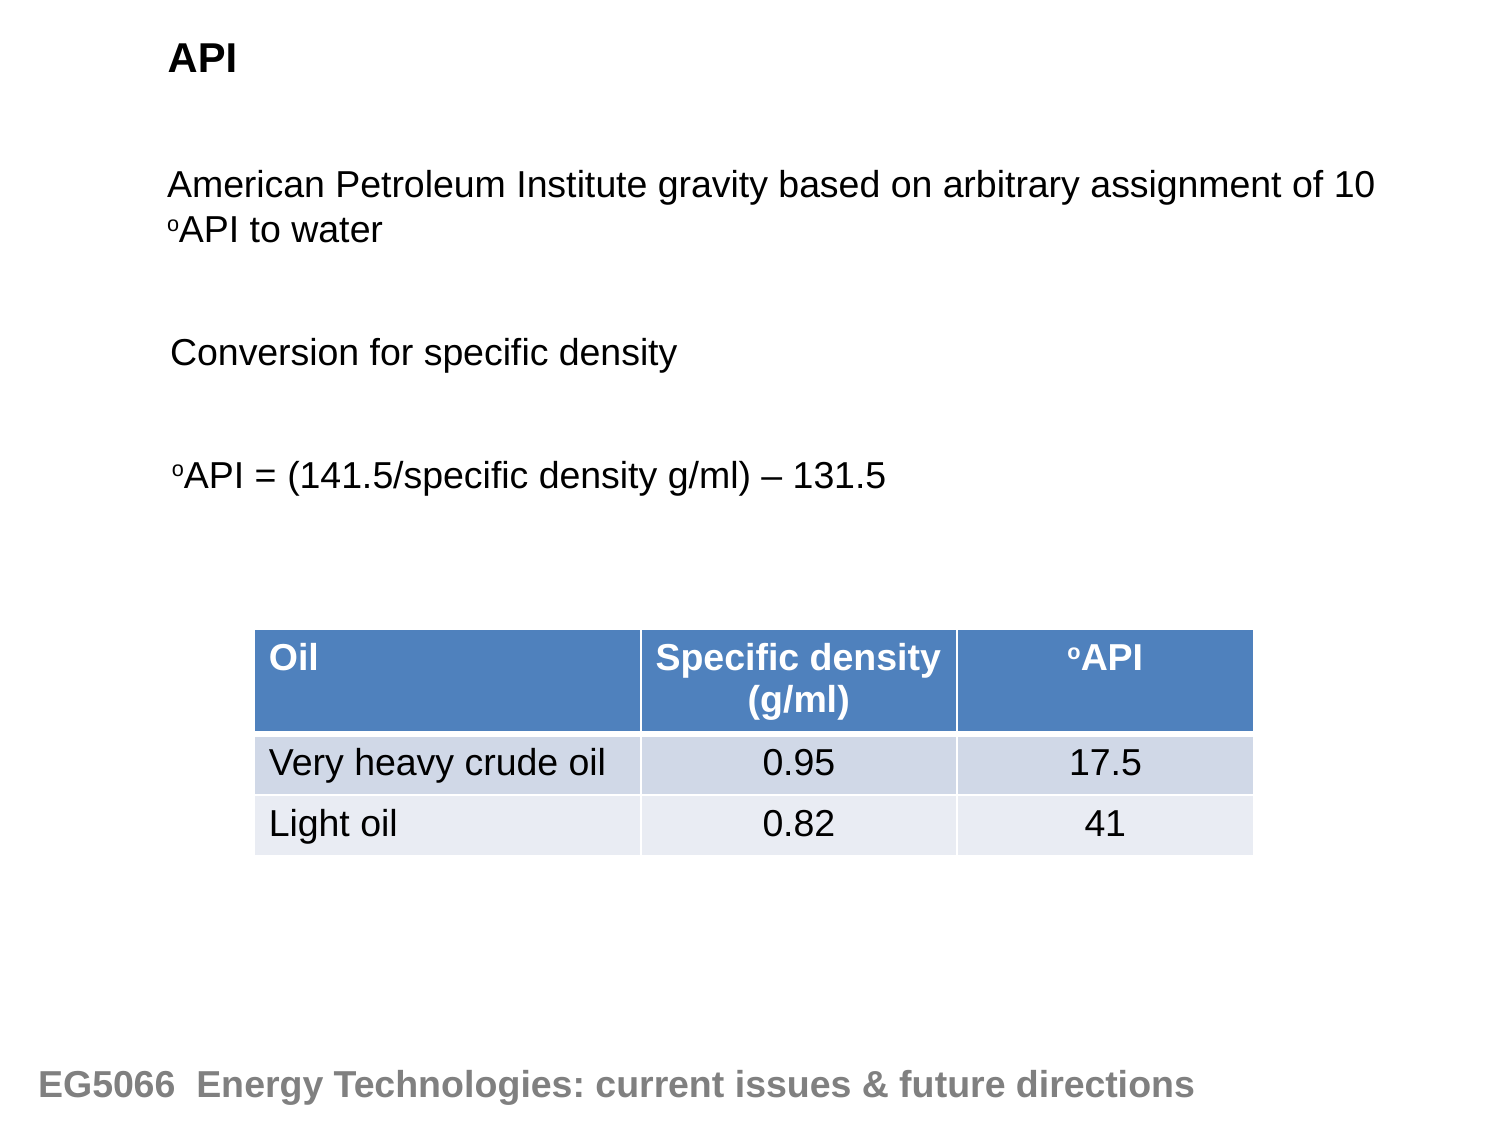

API
American Petroleum Institute gravity based on arbitrary assignment of 10 oAPI to water
Conversion for specific density
oAPI = (141.5/specific density g/ml) – 131.5
| Oil | Specific density (g/ml) | oAPI |
| --- | --- | --- |
| Very heavy crude oil | 0.95 | 17.5 |
| Light oil | 0.82 | 41 |
EG5066  Energy Technologies: current issues & future directions